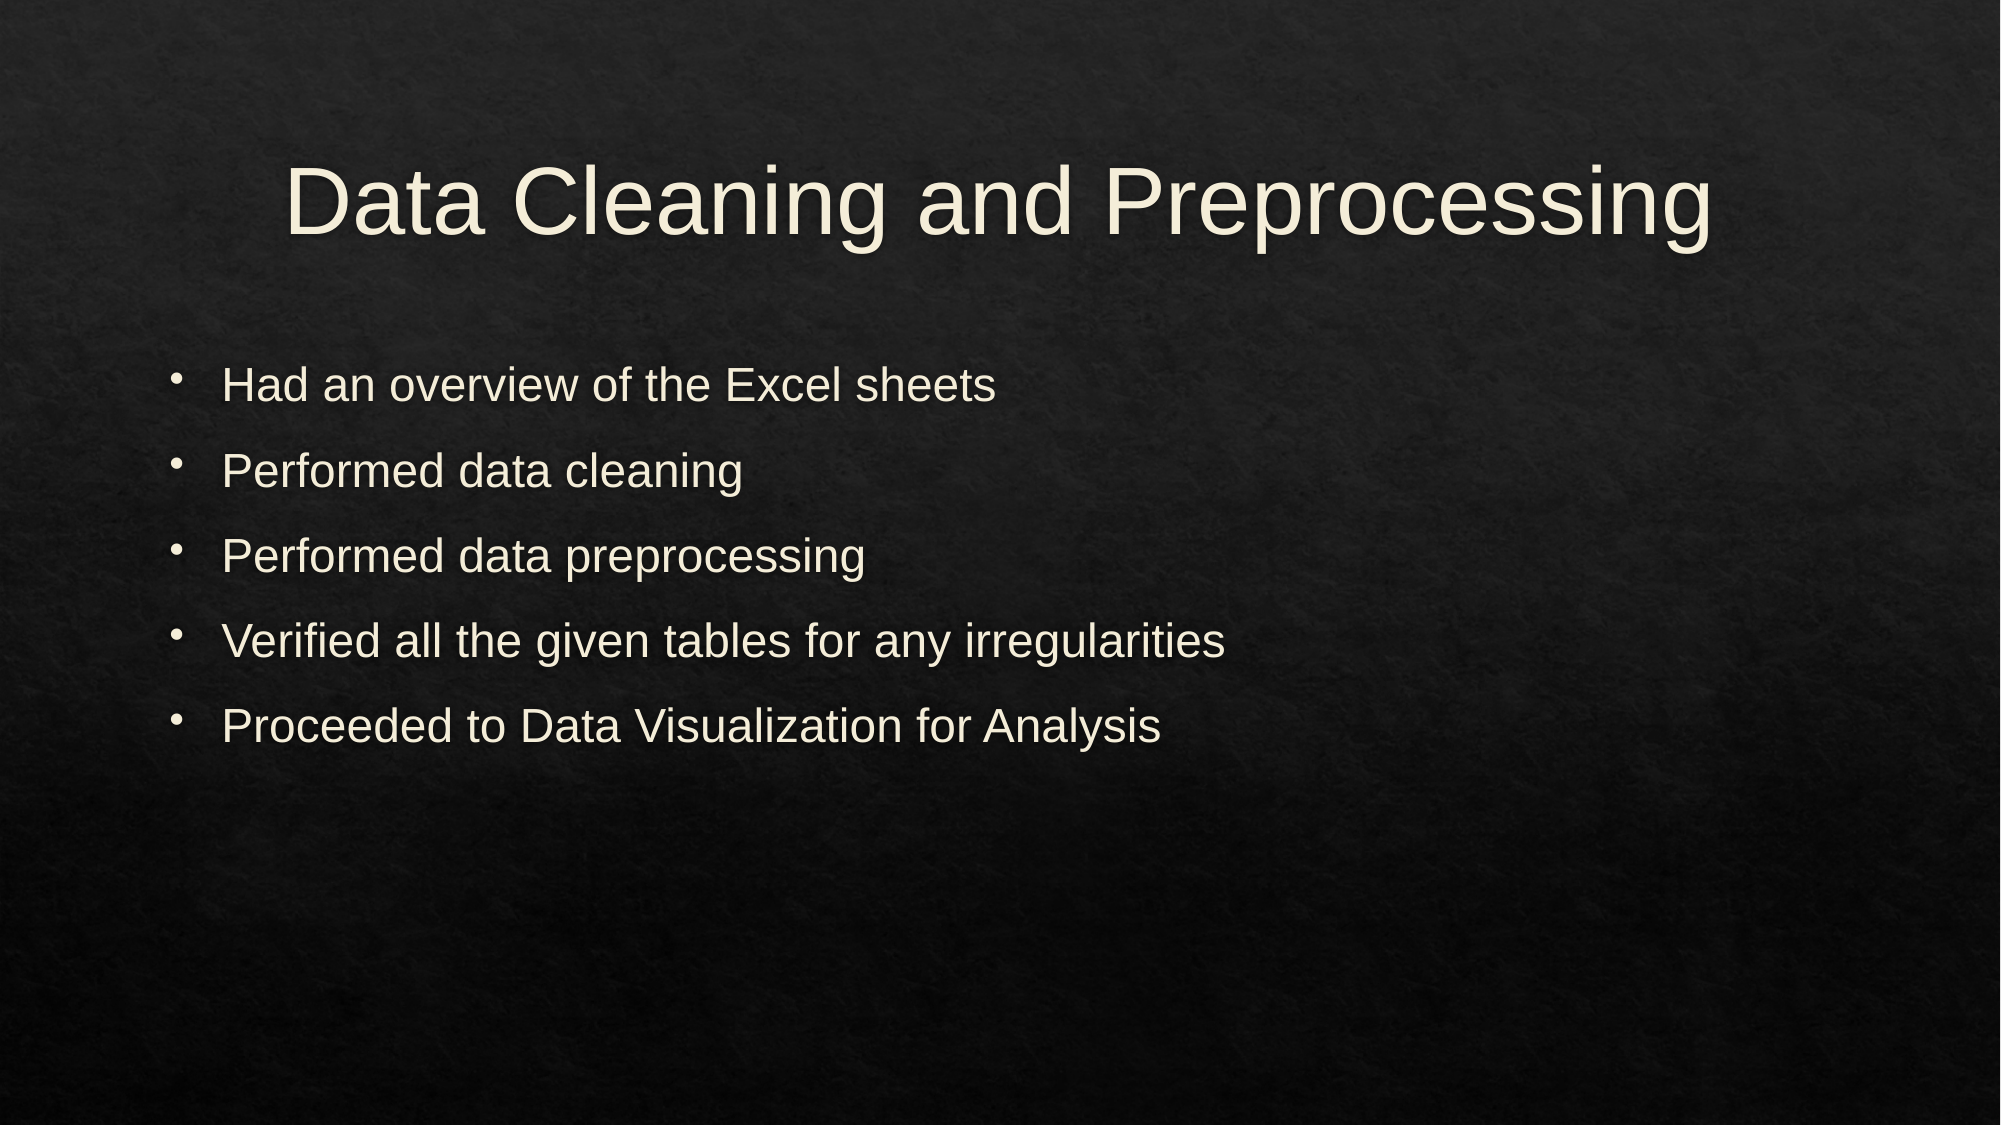

# Data Cleaning and Preprocessing
Had an overview of the Excel sheets
Performed data cleaning
Performed data preprocessing
Verified all the given tables for any irregularities
Proceeded to Data Visualization for Analysis